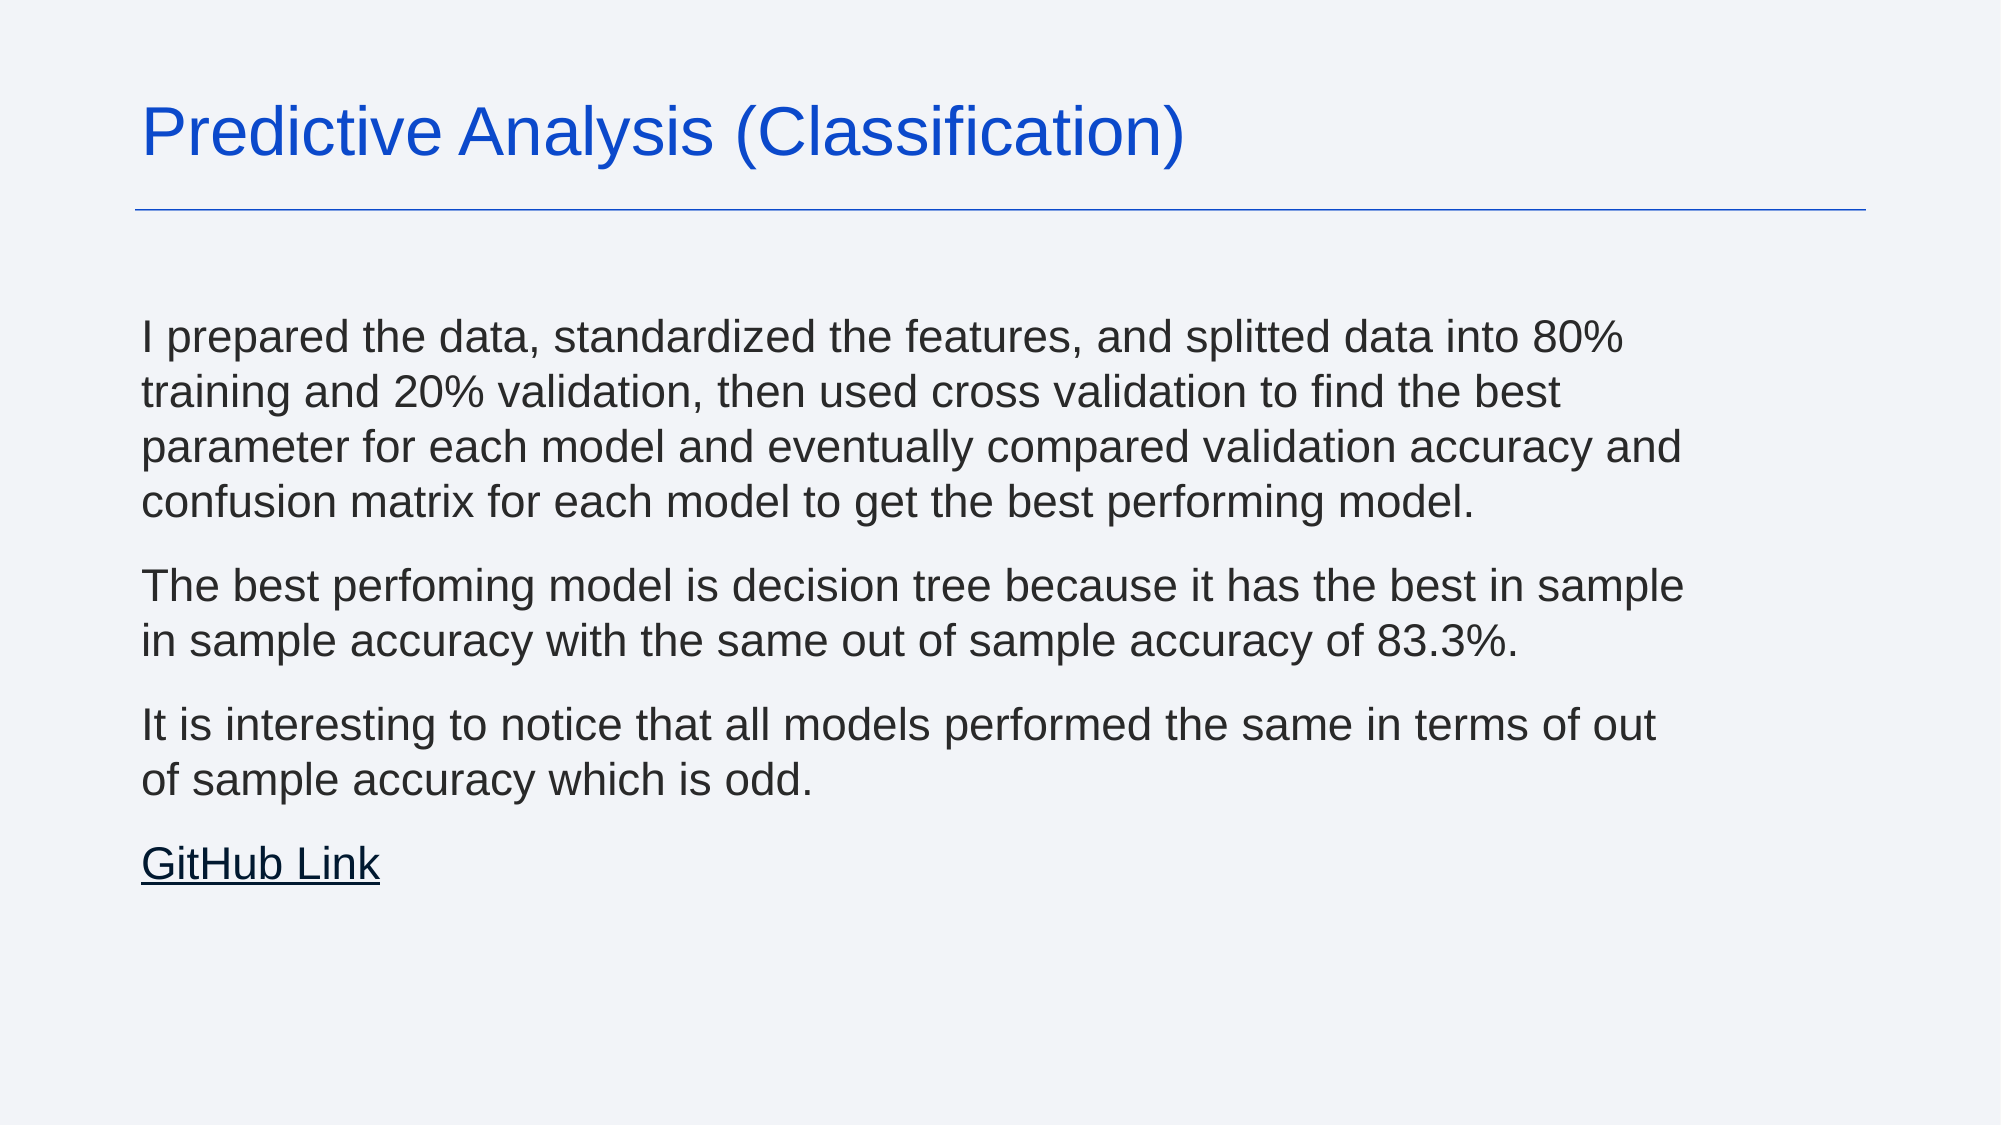

Predictive Analysis (Classification)
I prepared the data, standardized the features, and splitted data into 80% training and 20% validation, then used cross validation to find the best parameter for each model and eventually compared validation accuracy and confusion matrix for each model to get the best performing model.
The best perfoming model is decision tree because it has the best in sample in sample accuracy with the same out of sample accuracy of 83.3%.
It is interesting to notice that all models performed the same in terms of out of sample accuracy which is odd.
GitHub Link

14